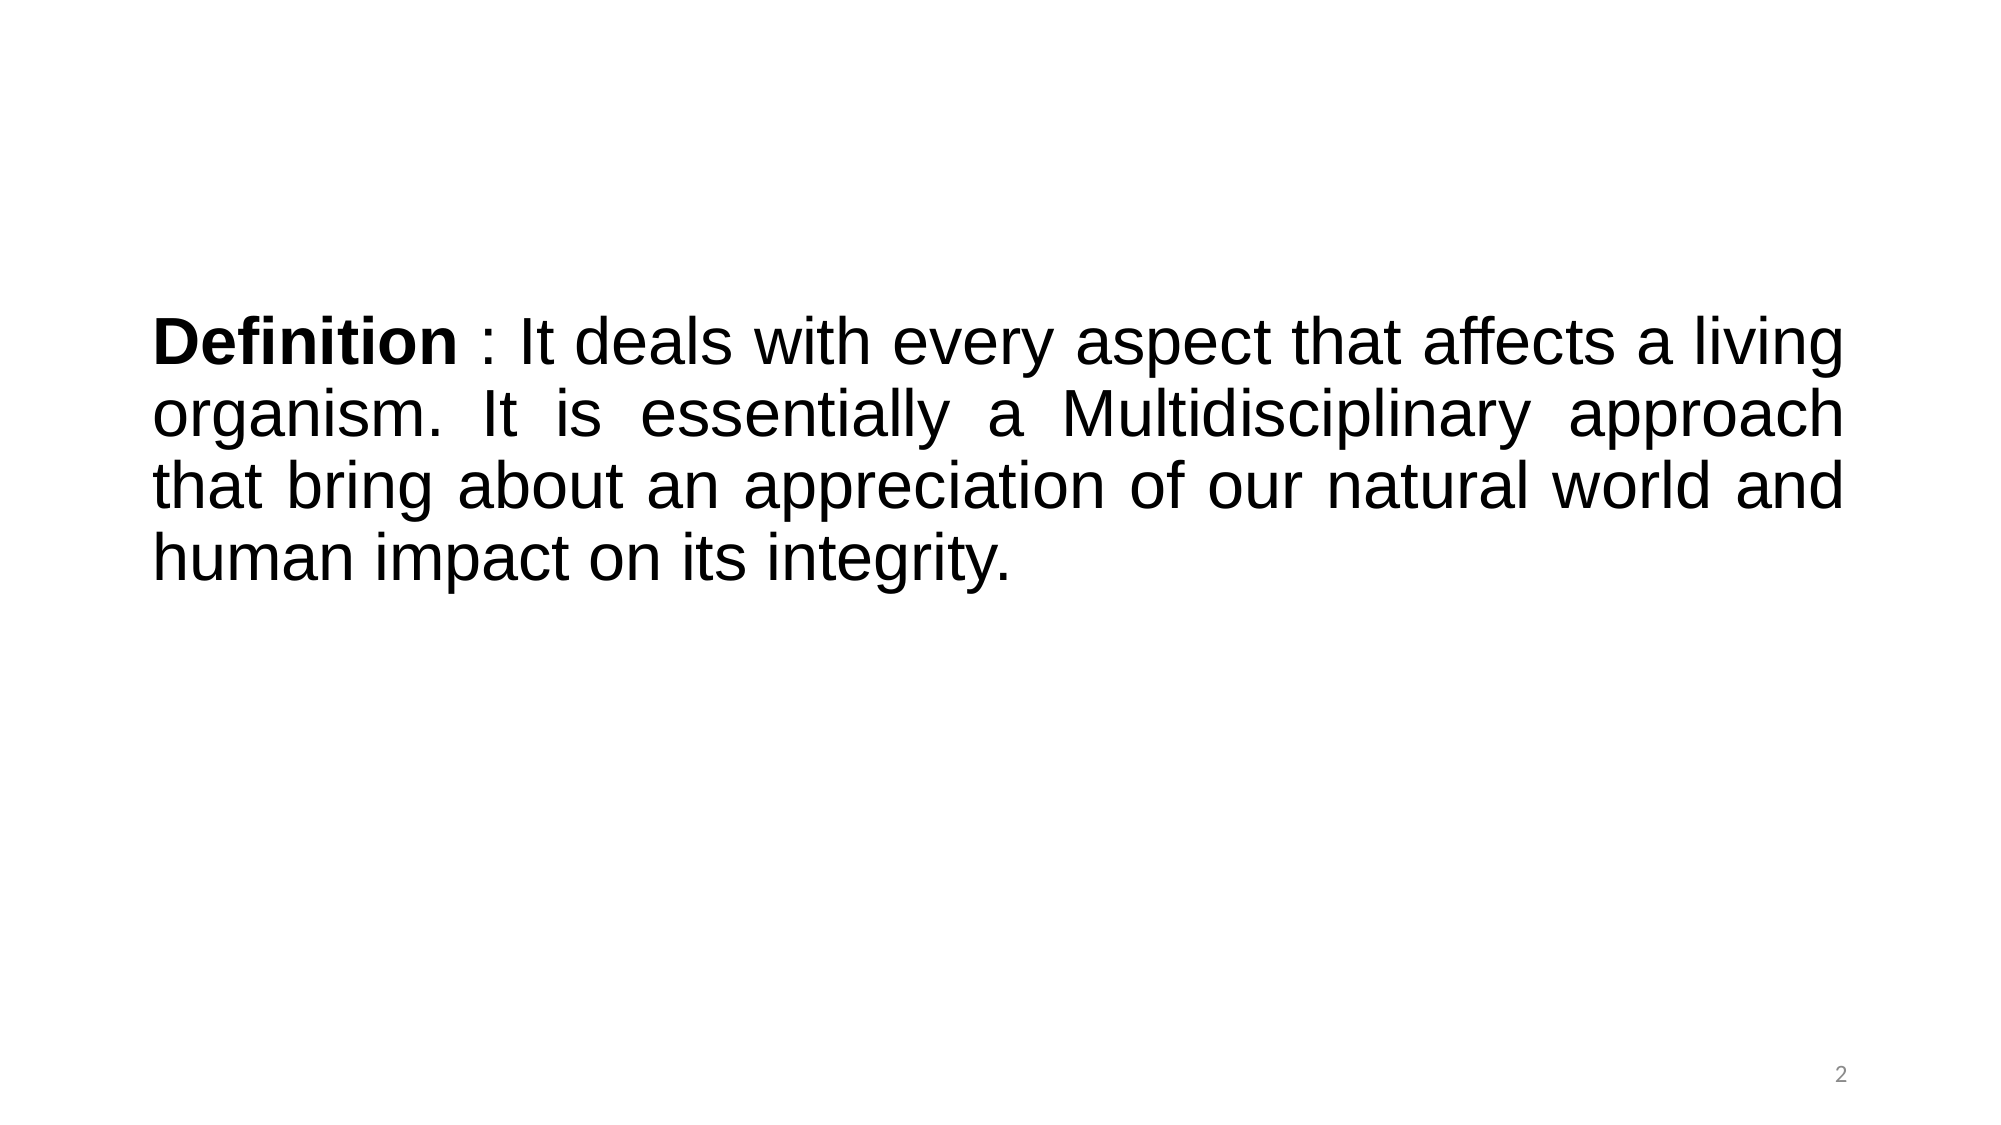

Definition : It deals with every aspect that affects a living organism. It is essentially a Multidisciplinary approach that bring about an appreciation of our natural world and human impact on its integrity.
2